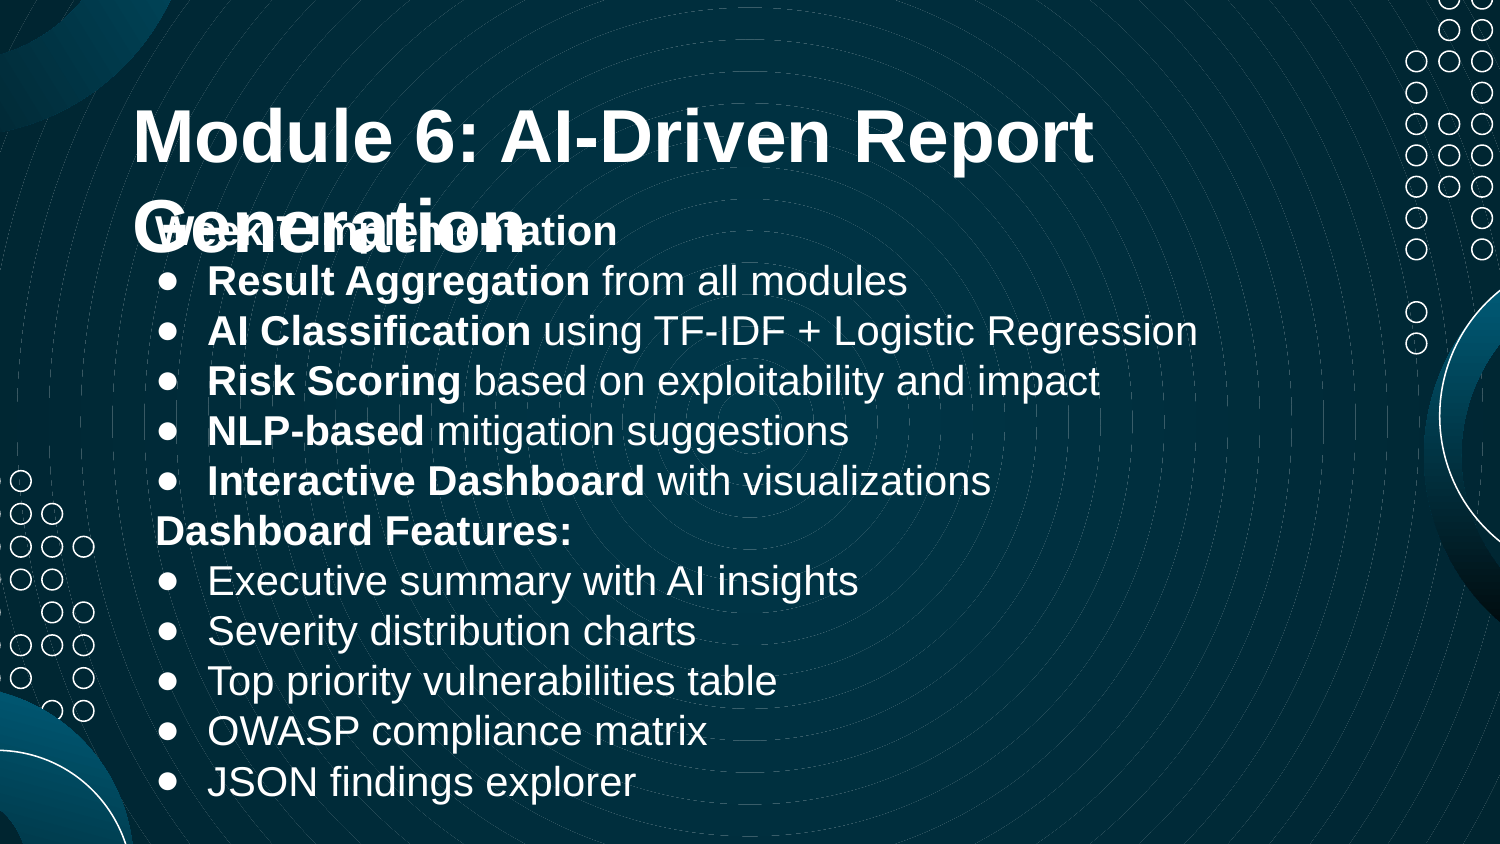

# Module 6: AI-Driven Report Generation
Week 7 Implementation
Result Aggregation from all modules
AI Classification using TF-IDF + Logistic Regression
Risk Scoring based on exploitability and impact
NLP-based mitigation suggestions
Interactive Dashboard with visualizations
Dashboard Features:
Executive summary with AI insights
Severity distribution charts
Top priority vulnerabilities table
OWASP compliance matrix
JSON findings explorer